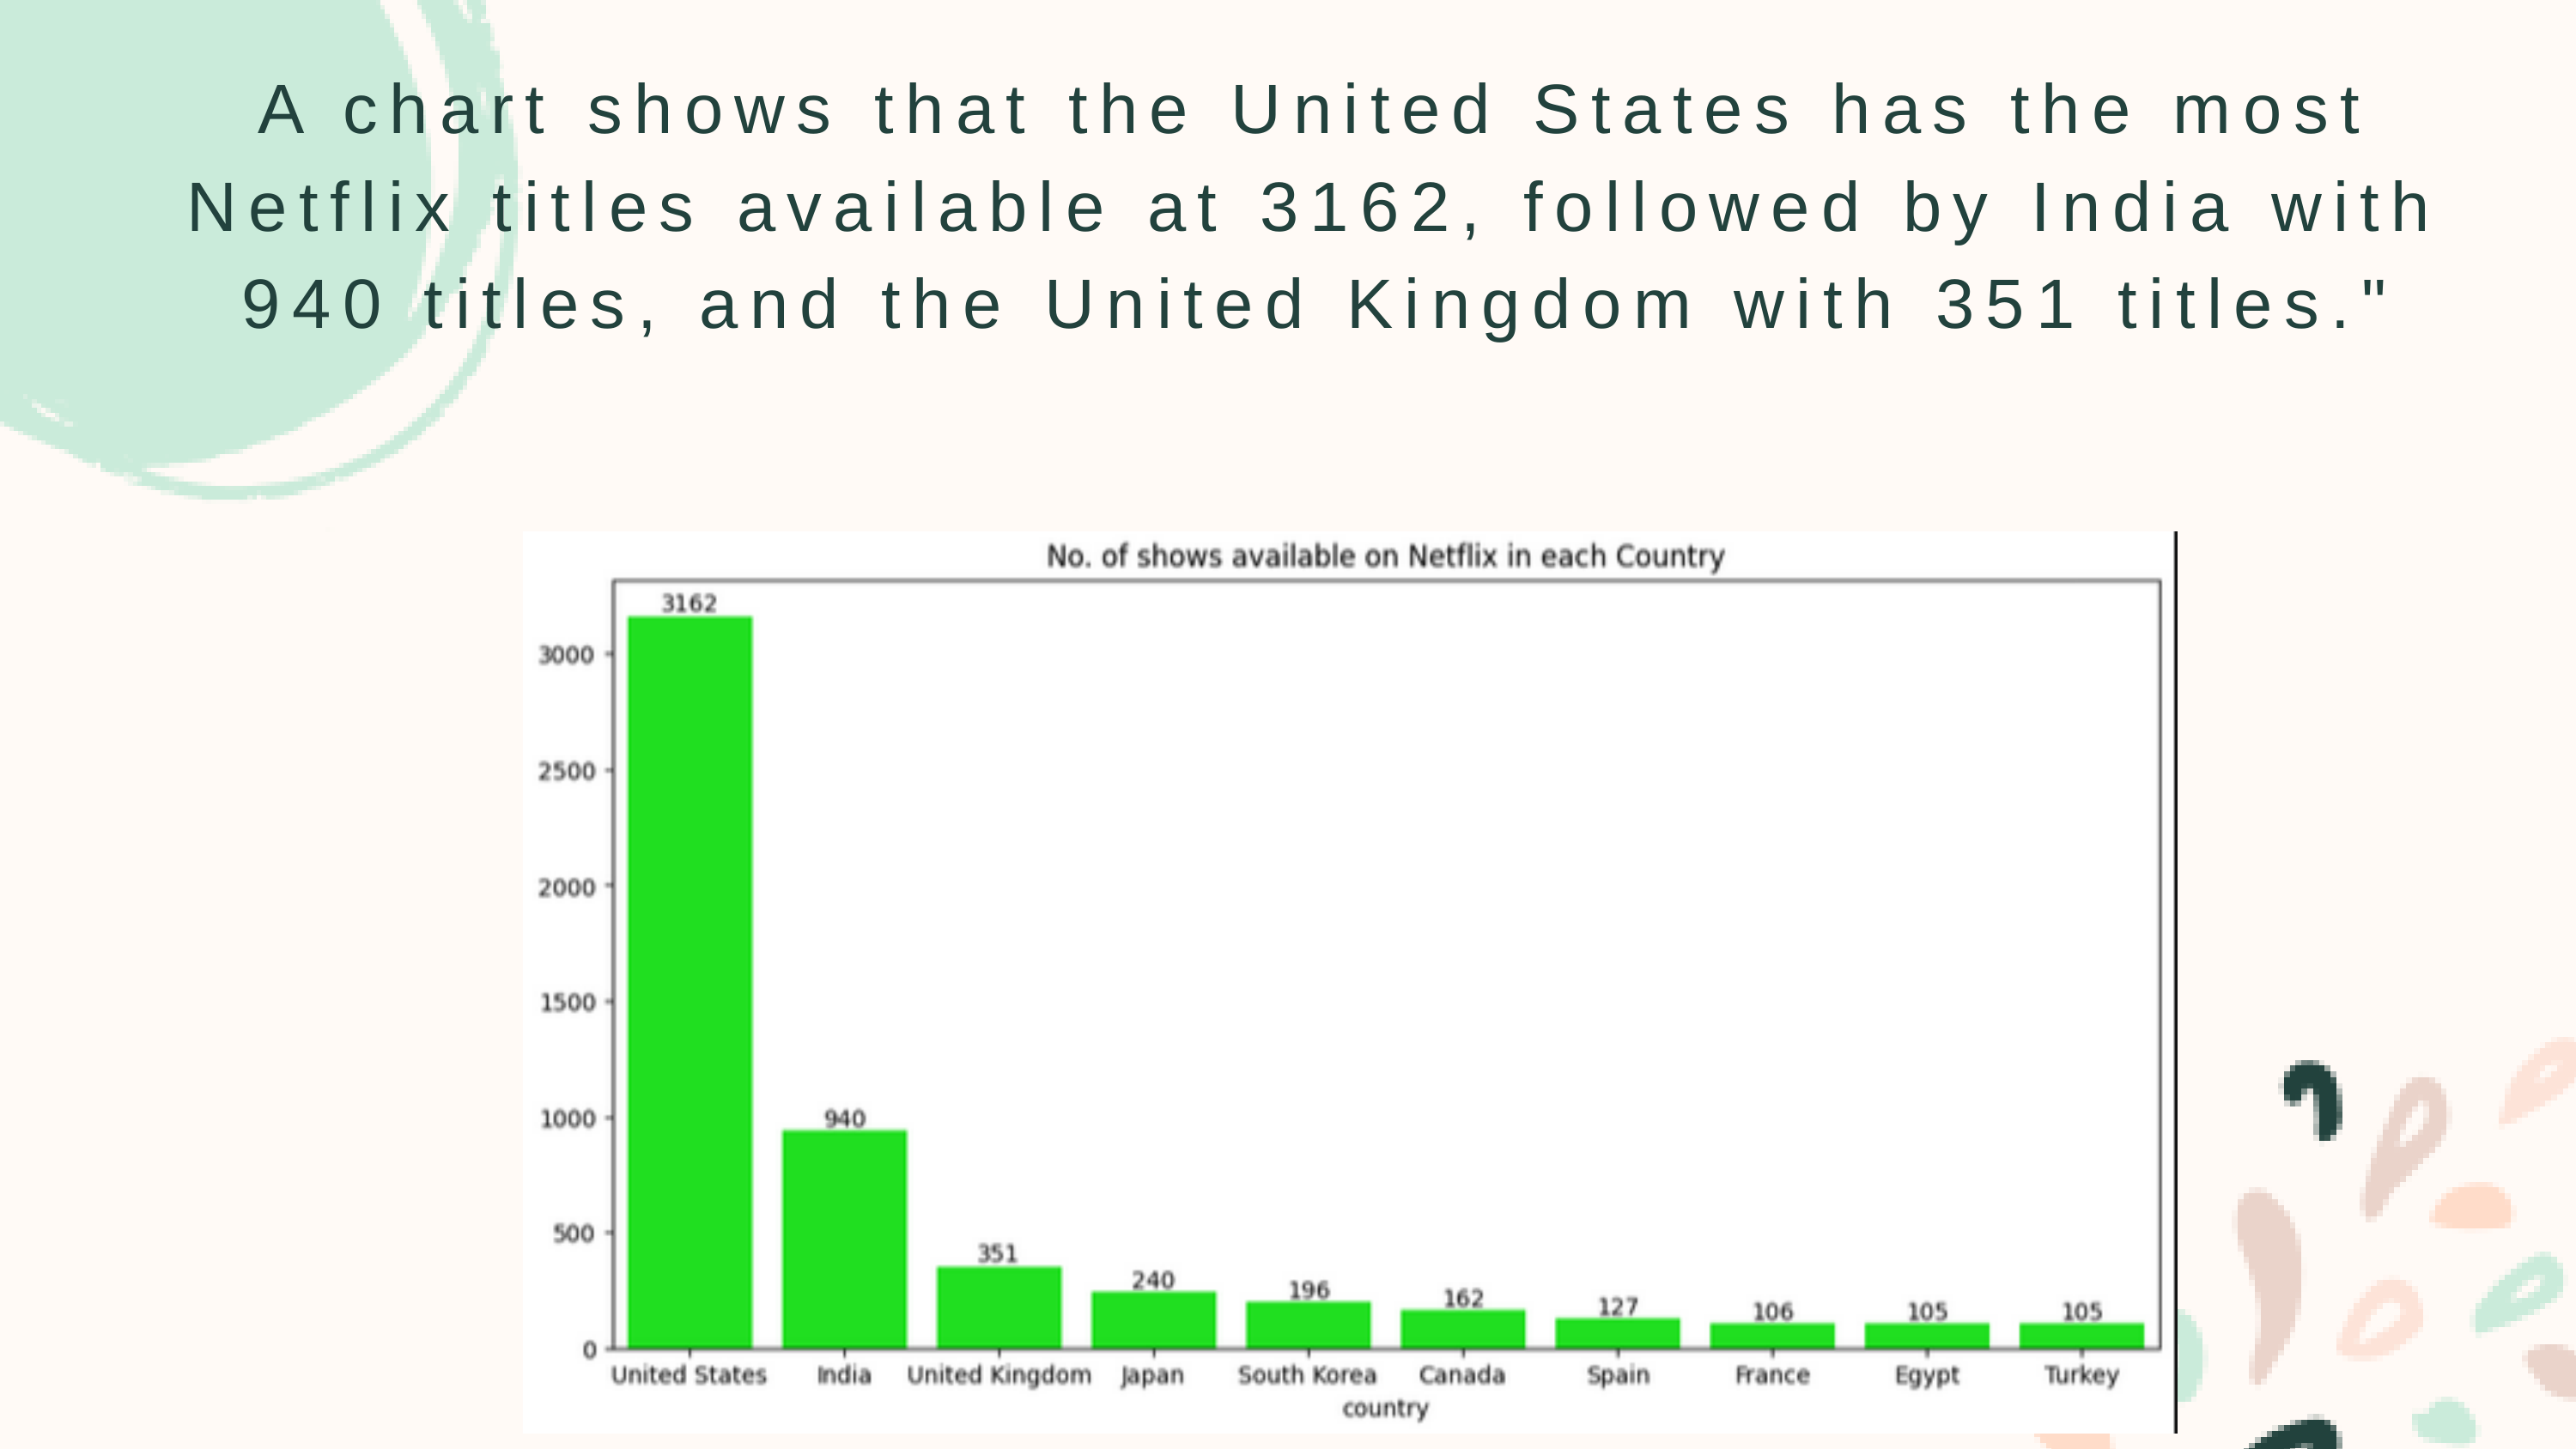

A chart shows that the United States has the most Netflix titles available at 3162, followed by India with 940 titles, and the United Kingdom with 351 titles."